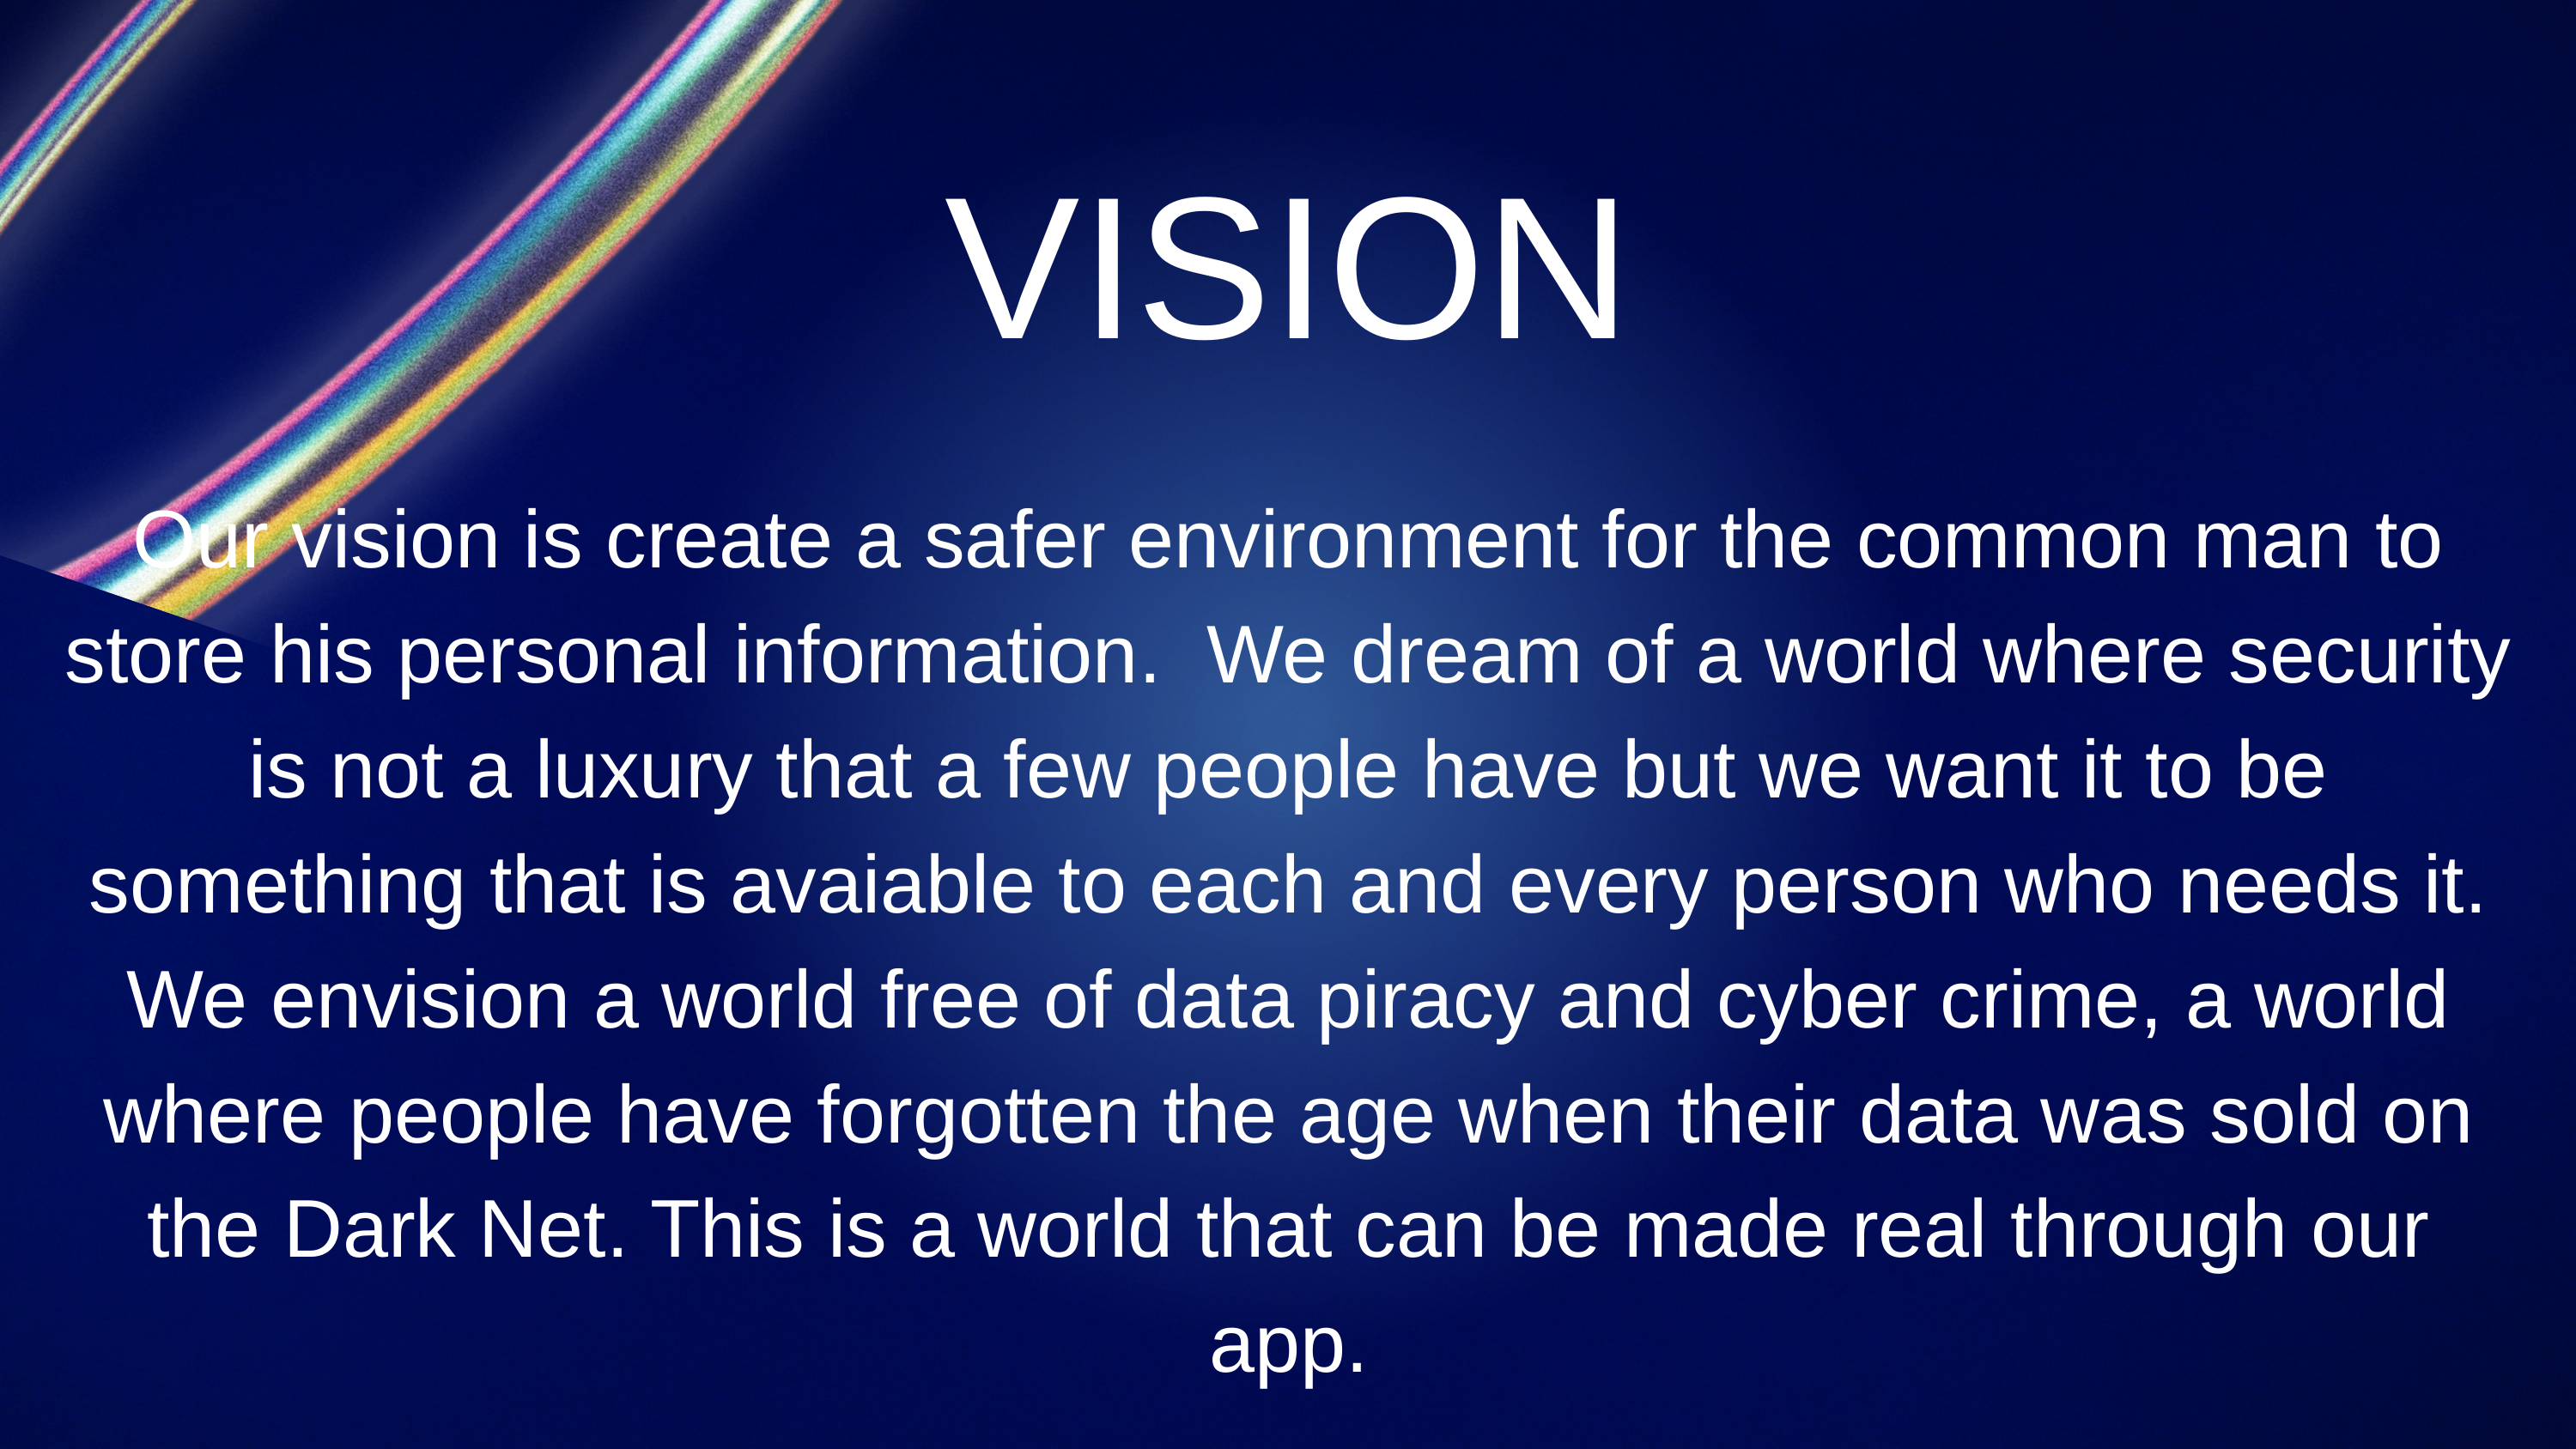

VISION
Our vision is create a safer environment for the common man to store his personal information.  We dream of a world where security is not a luxury that a few people have but we want it to be something that is avaiable to each and every person who needs it. We envision a world free of data piracy and cyber crime, a world where people have forgotten the age when their data was sold on the Dark Net. This is a world that can be made real through our app.